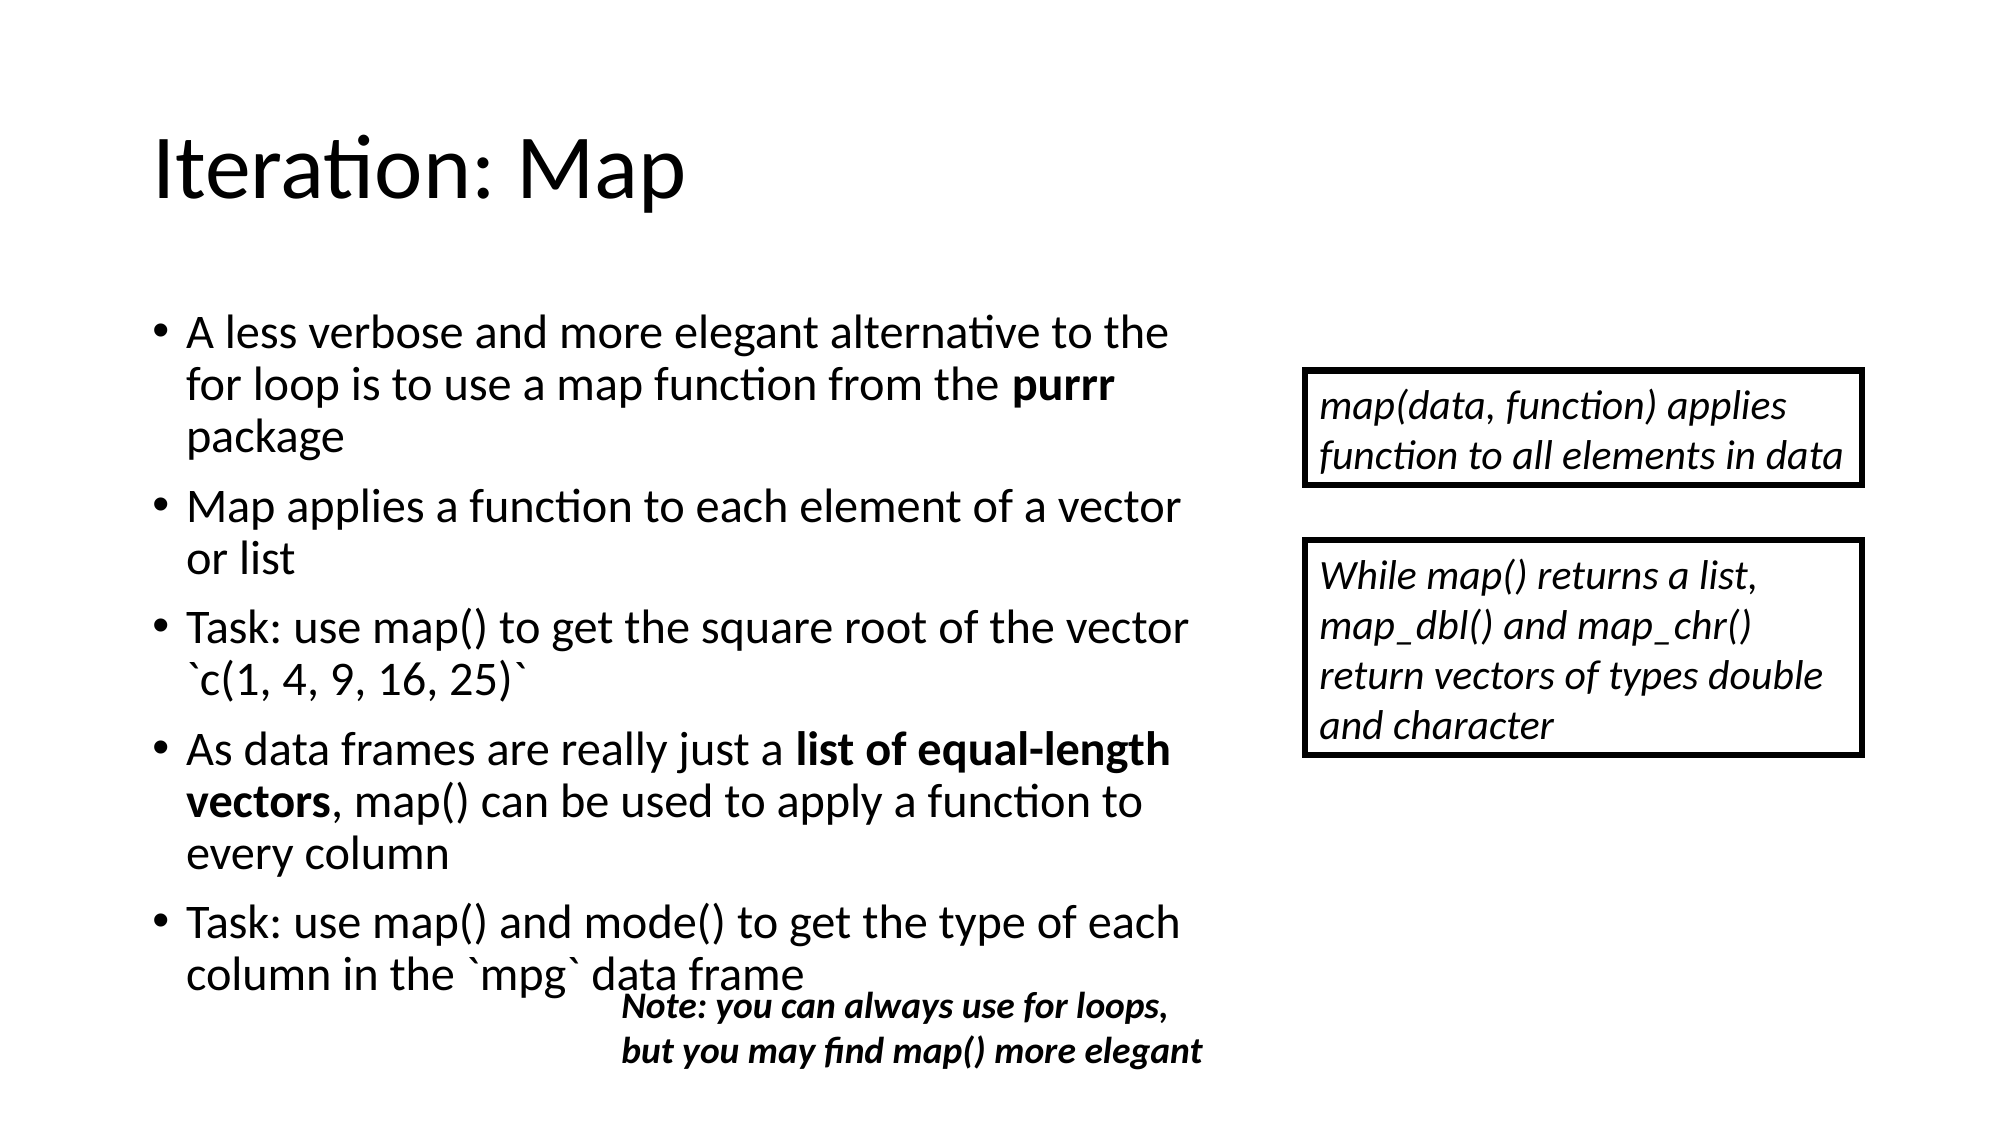

# Iteration: Map
A less verbose and more elegant alternative to the for loop is to use a map function from the purrr package
Map applies a function to each element of a vector or list
Task: use map() to get the square root of the vector `c(1, 4, 9, 16, 25)`
As data frames are really just a list of equal-length vectors, map() can be used to apply a function to every column
Task: use map() and mode() to get the type of each column in the `mpg` data frame

map(data, function) applies function to all elements in data
While map() returns a list, map_dbl() and map_chr() return vectors of types double and character
Note: you can always use for loops, but you may find map() more elegant